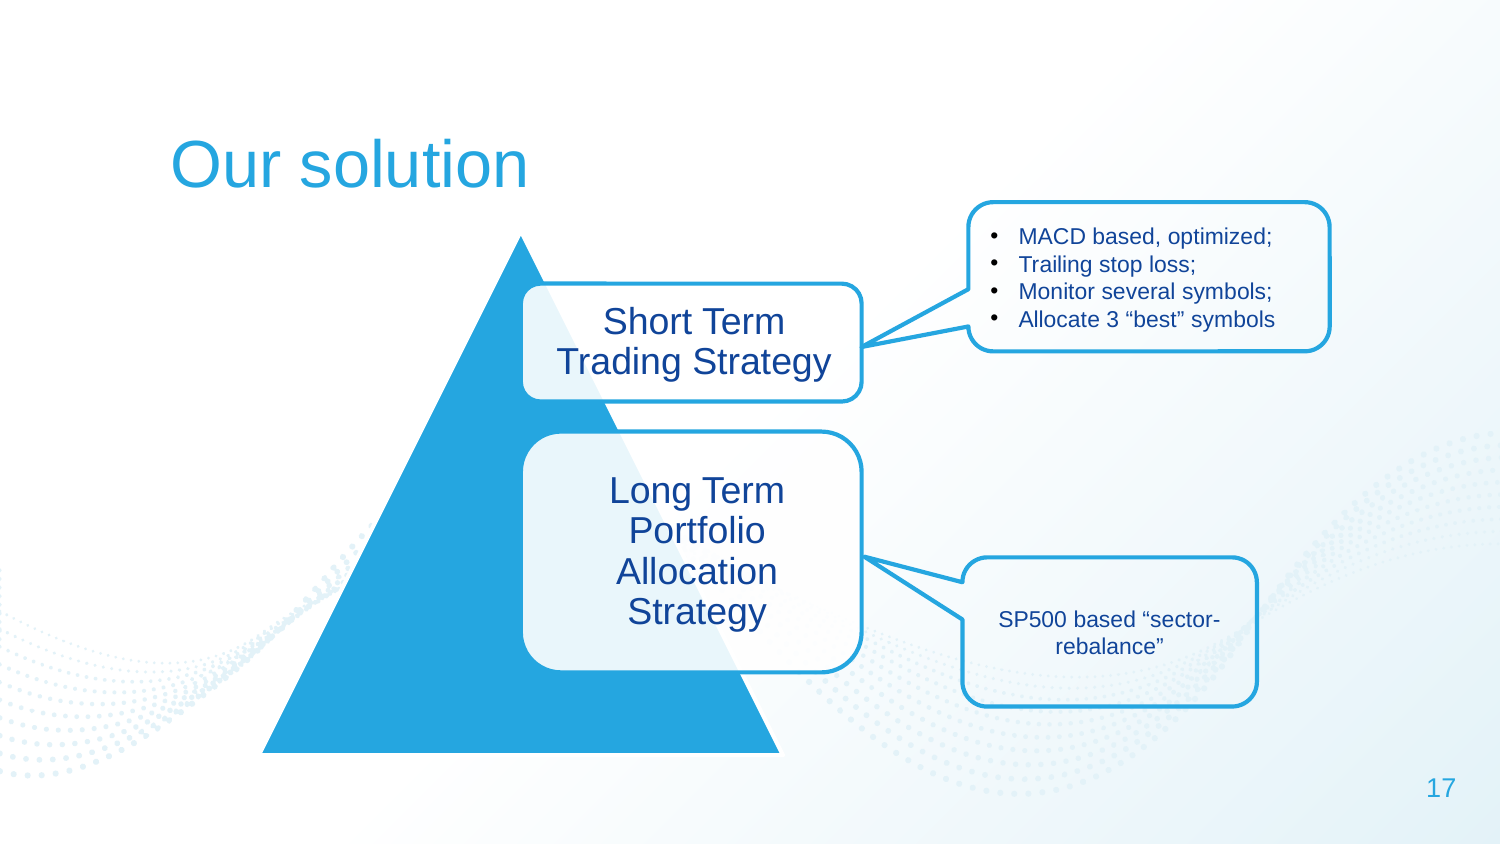

# Our solution
MACD based, optimized;
Trailing stop loss;
Monitor several symbols;
Allocate 3 “best” symbols
Short Term Trading Strategy
Long Term Portfolio Allocation Strategy
SP500 based “sector-rebalance”
17